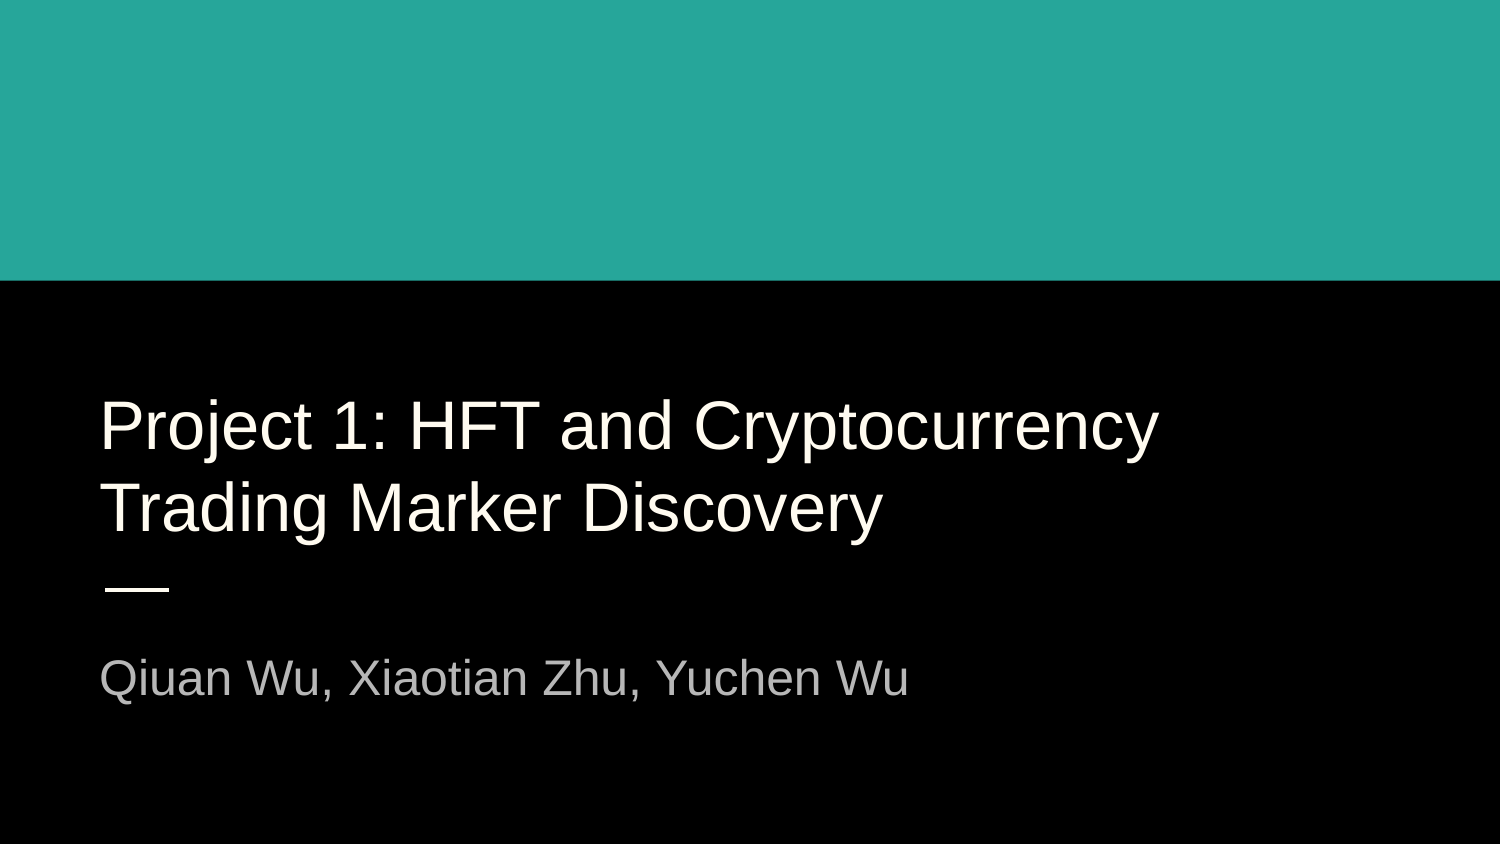

# Project 1: HFT and Cryptocurrency Trading Marker Discovery
Qiuan Wu, Xiaotian Zhu, Yuchen Wu